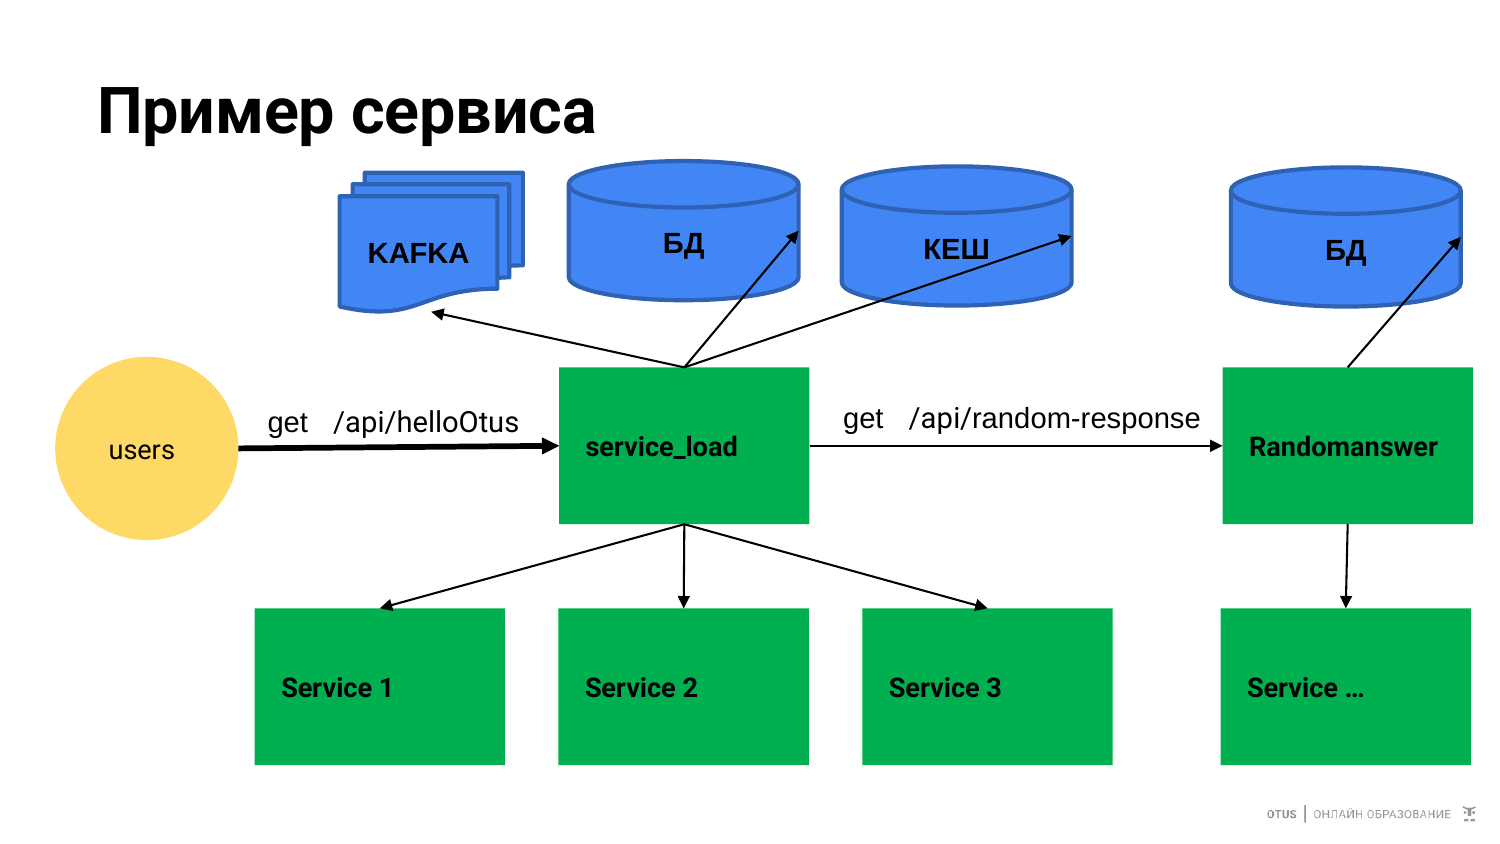

# Пример сервиса
БД
КЕШ
БД
KAFKA
users
service_load
Randomanswer
get   /api/random-response
get   /api/helloOtus
Service …
Service 1
Service 3
Service 2